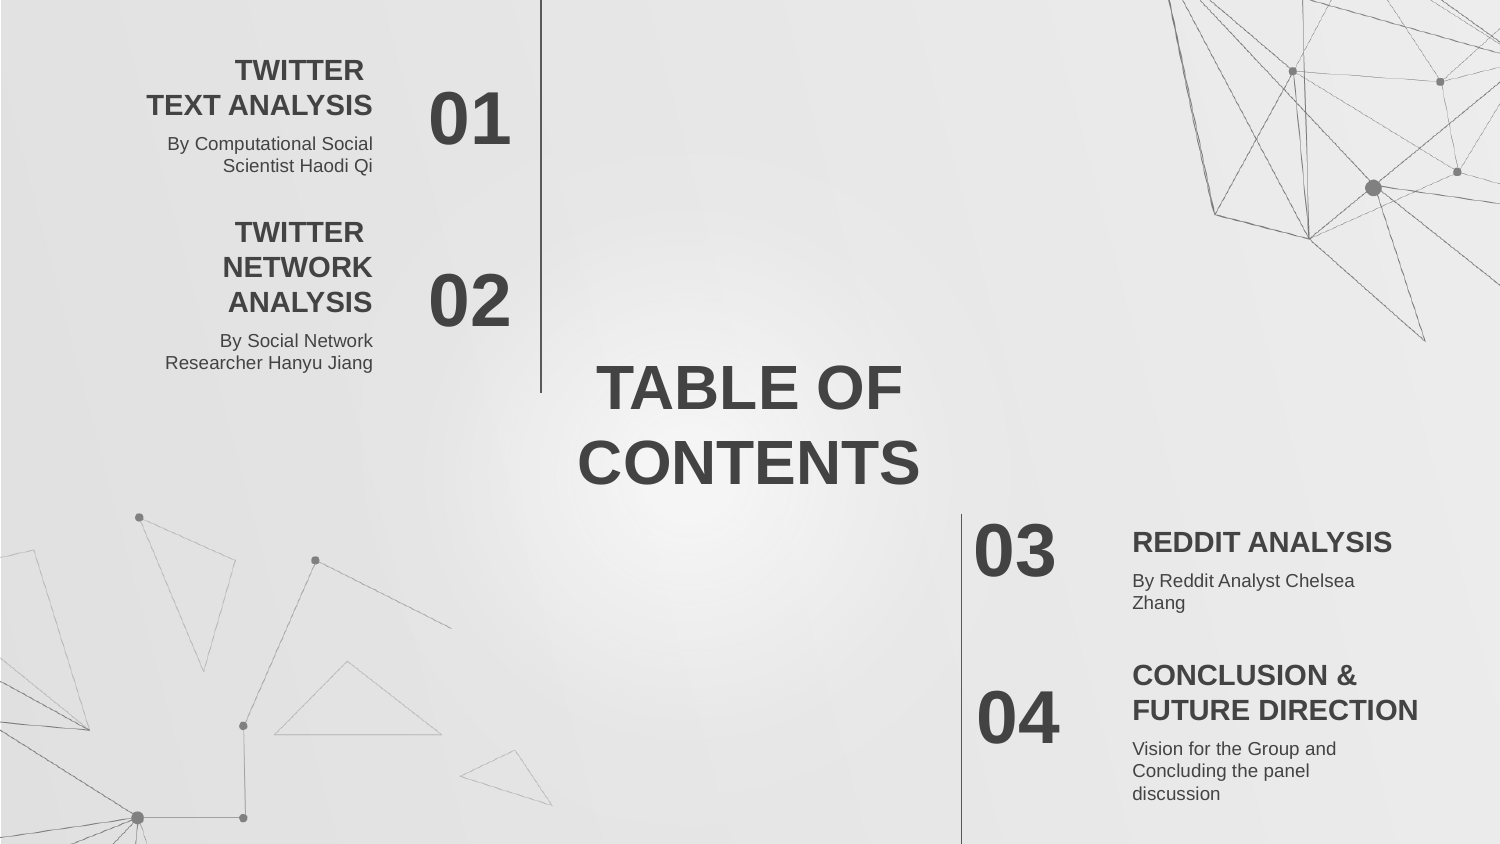

TWITTER
TEXT ANALYSIS
01
By Computational Social Scientist Haodi Qi
TWITTER
NETWORK ANALYSIS
02
By Social Network Researcher Hanyu Jiang
# TABLE OF CONTENTS
REDDIT ANALYSIS
03
By Reddit Analyst Chelsea Zhang
CONCLUSION & FUTURE DIRECTION
04
Vision for the Group and Concluding the panel discussion